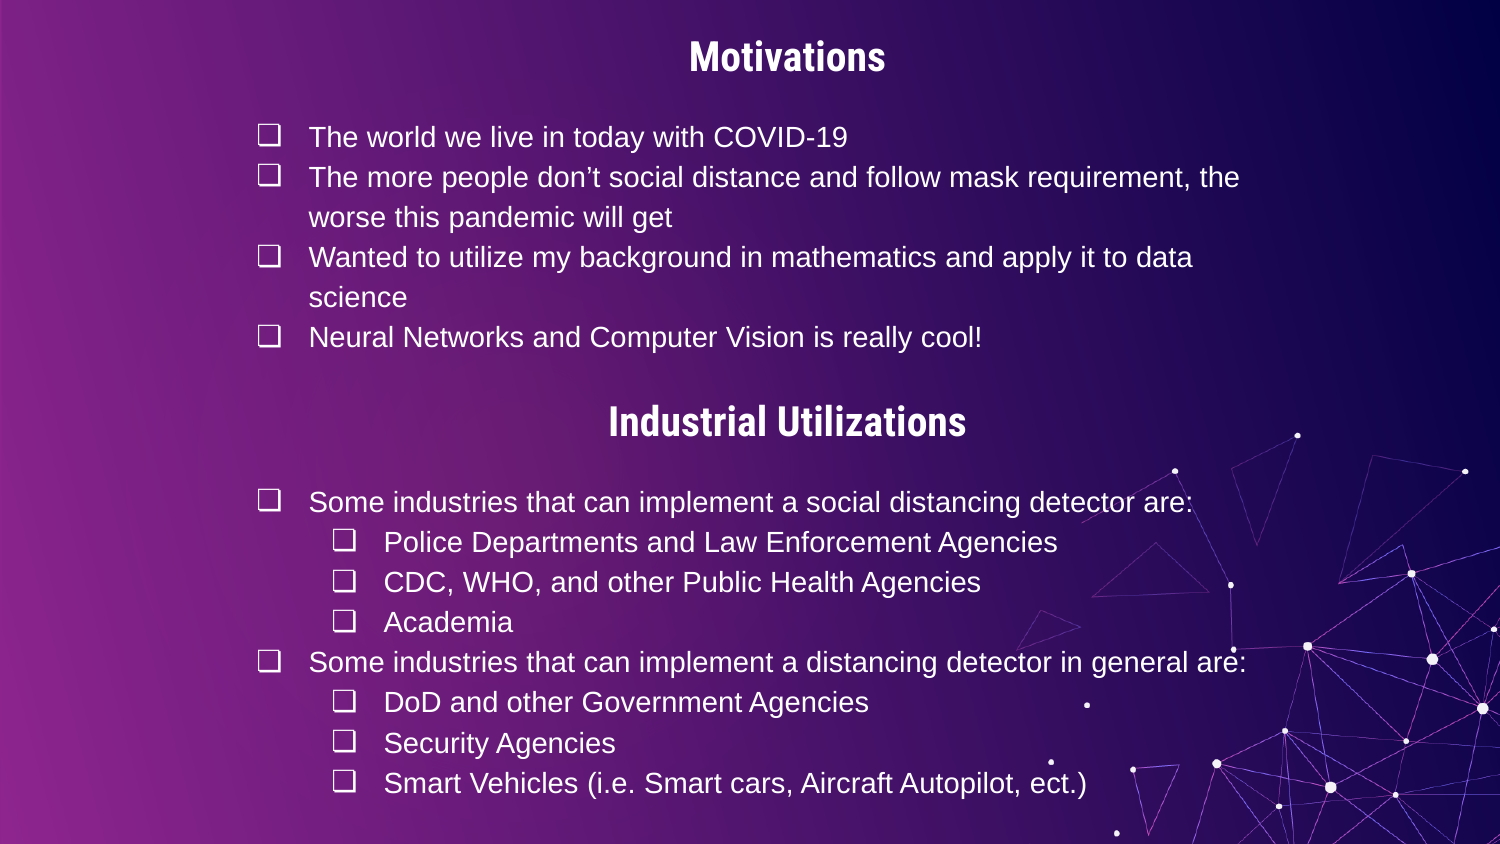

Motivations
The world we live in today with COVID-19
The more people don’t social distance and follow mask requirement, the worse this pandemic will get
Wanted to utilize my background in mathematics and apply it to data science
Neural Networks and Computer Vision is really cool!
Industrial Utilizations
Some industries that can implement a social distancing detector are:
Police Departments and Law Enforcement Agencies
CDC, WHO, and other Public Health Agencies
Academia
Some industries that can implement a distancing detector in general are:
DoD and other Government Agencies
Security Agencies
Smart Vehicles (i.e. Smart cars, Aircraft Autopilot, ect.)